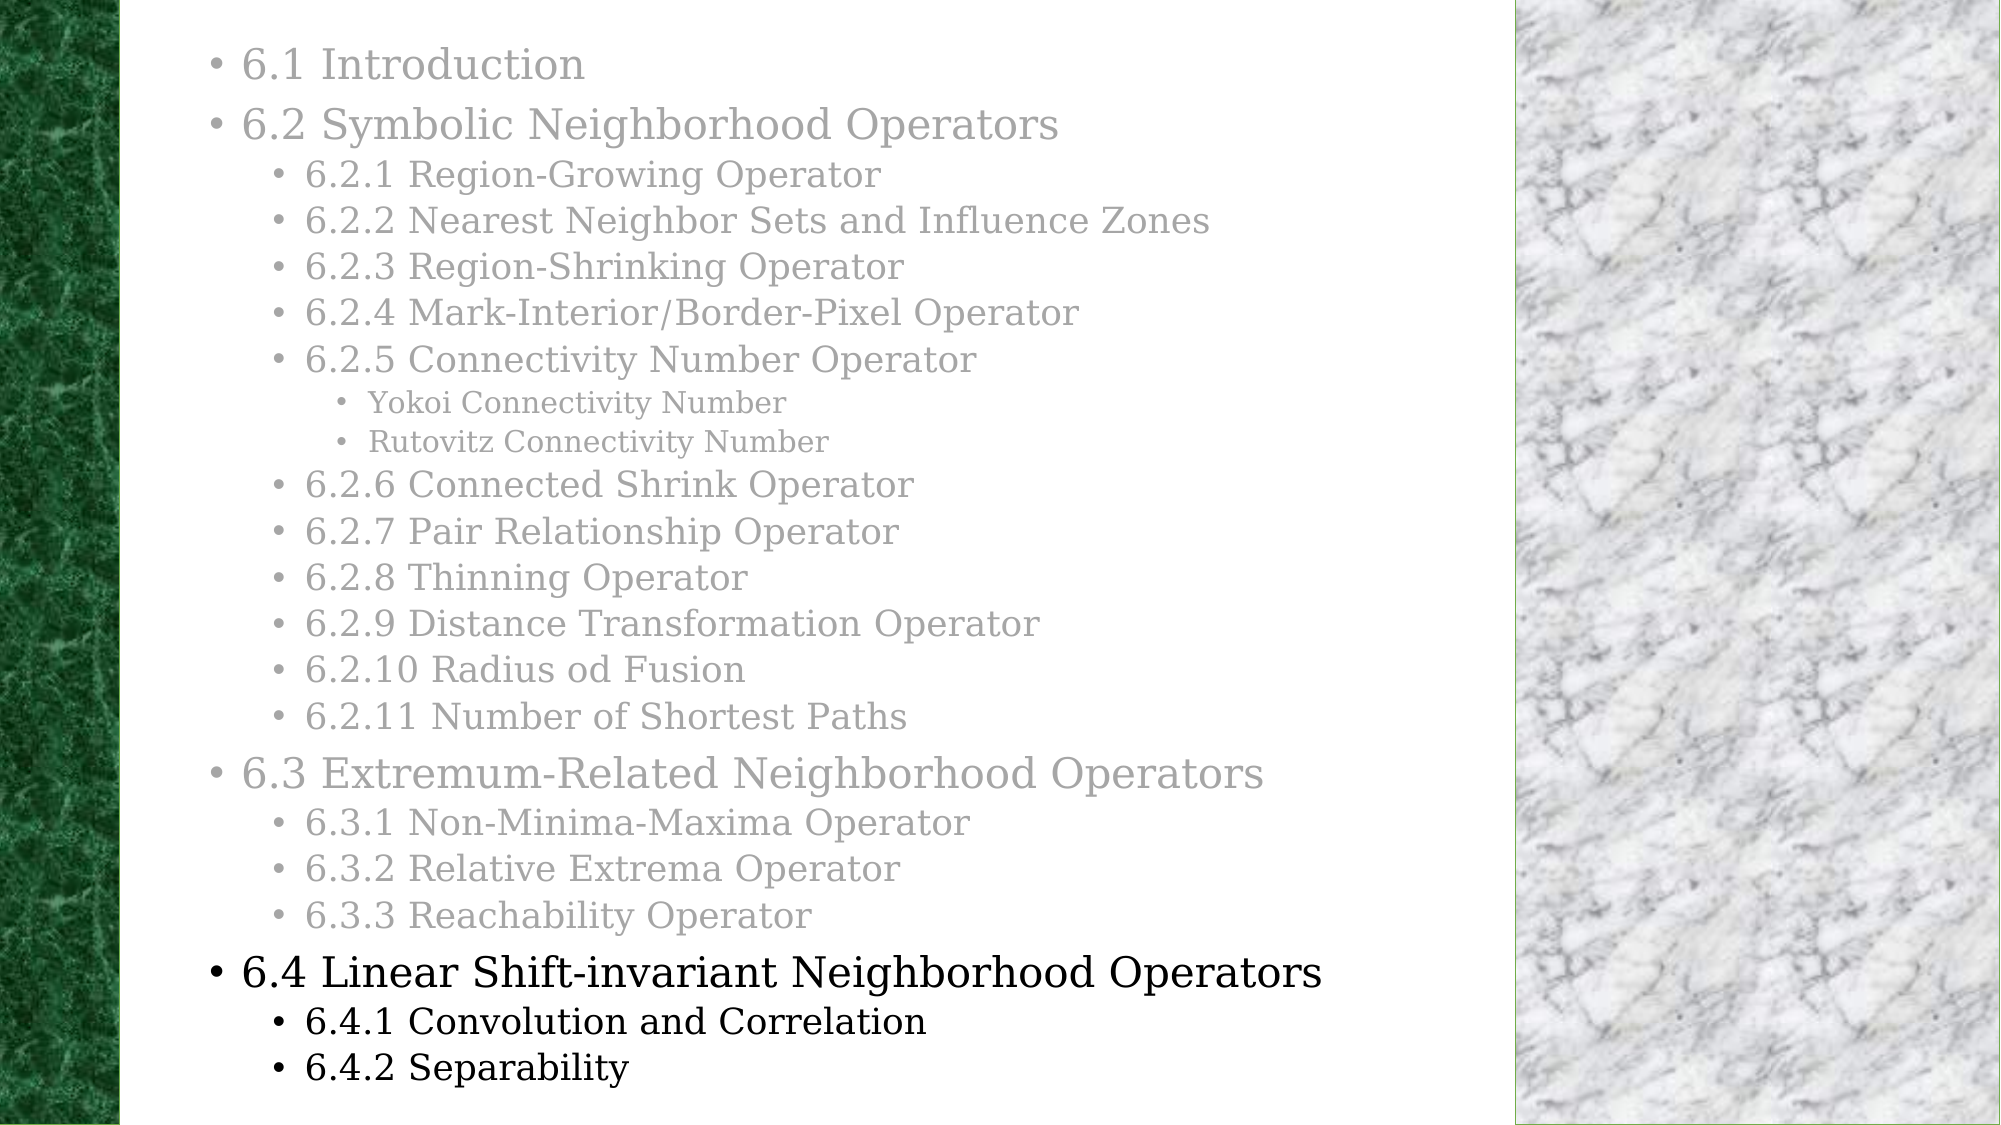

6.1 Introduction
6.2 Symbolic Neighborhood Operators
6.2.1 Region-Growing Operator
6.2.2 Nearest Neighbor Sets and Influence Zones
6.2.3 Region-Shrinking Operator
6.2.4 Mark-Interior/Border-Pixel Operator
6.2.5 Connectivity Number Operator
Yokoi Connectivity Number
Rutovitz Connectivity Number
6.2.6 Connected Shrink Operator
6.2.7 Pair Relationship Operator
6.2.8 Thinning Operator
6.2.9 Distance Transformation Operator
6.2.10 Radius od Fusion
6.2.11 Number of Shortest Paths
6.3 Extremum-Related Neighborhood Operators
6.3.1 Non-Minima-Maxima Operator
6.3.2 Relative Extrema Operator
6.3.3 Reachability Operator
6.4 Linear Shift-invariant Neighborhood Operators
6.4.1 Convolution and Correlation
6.4.2 Separability